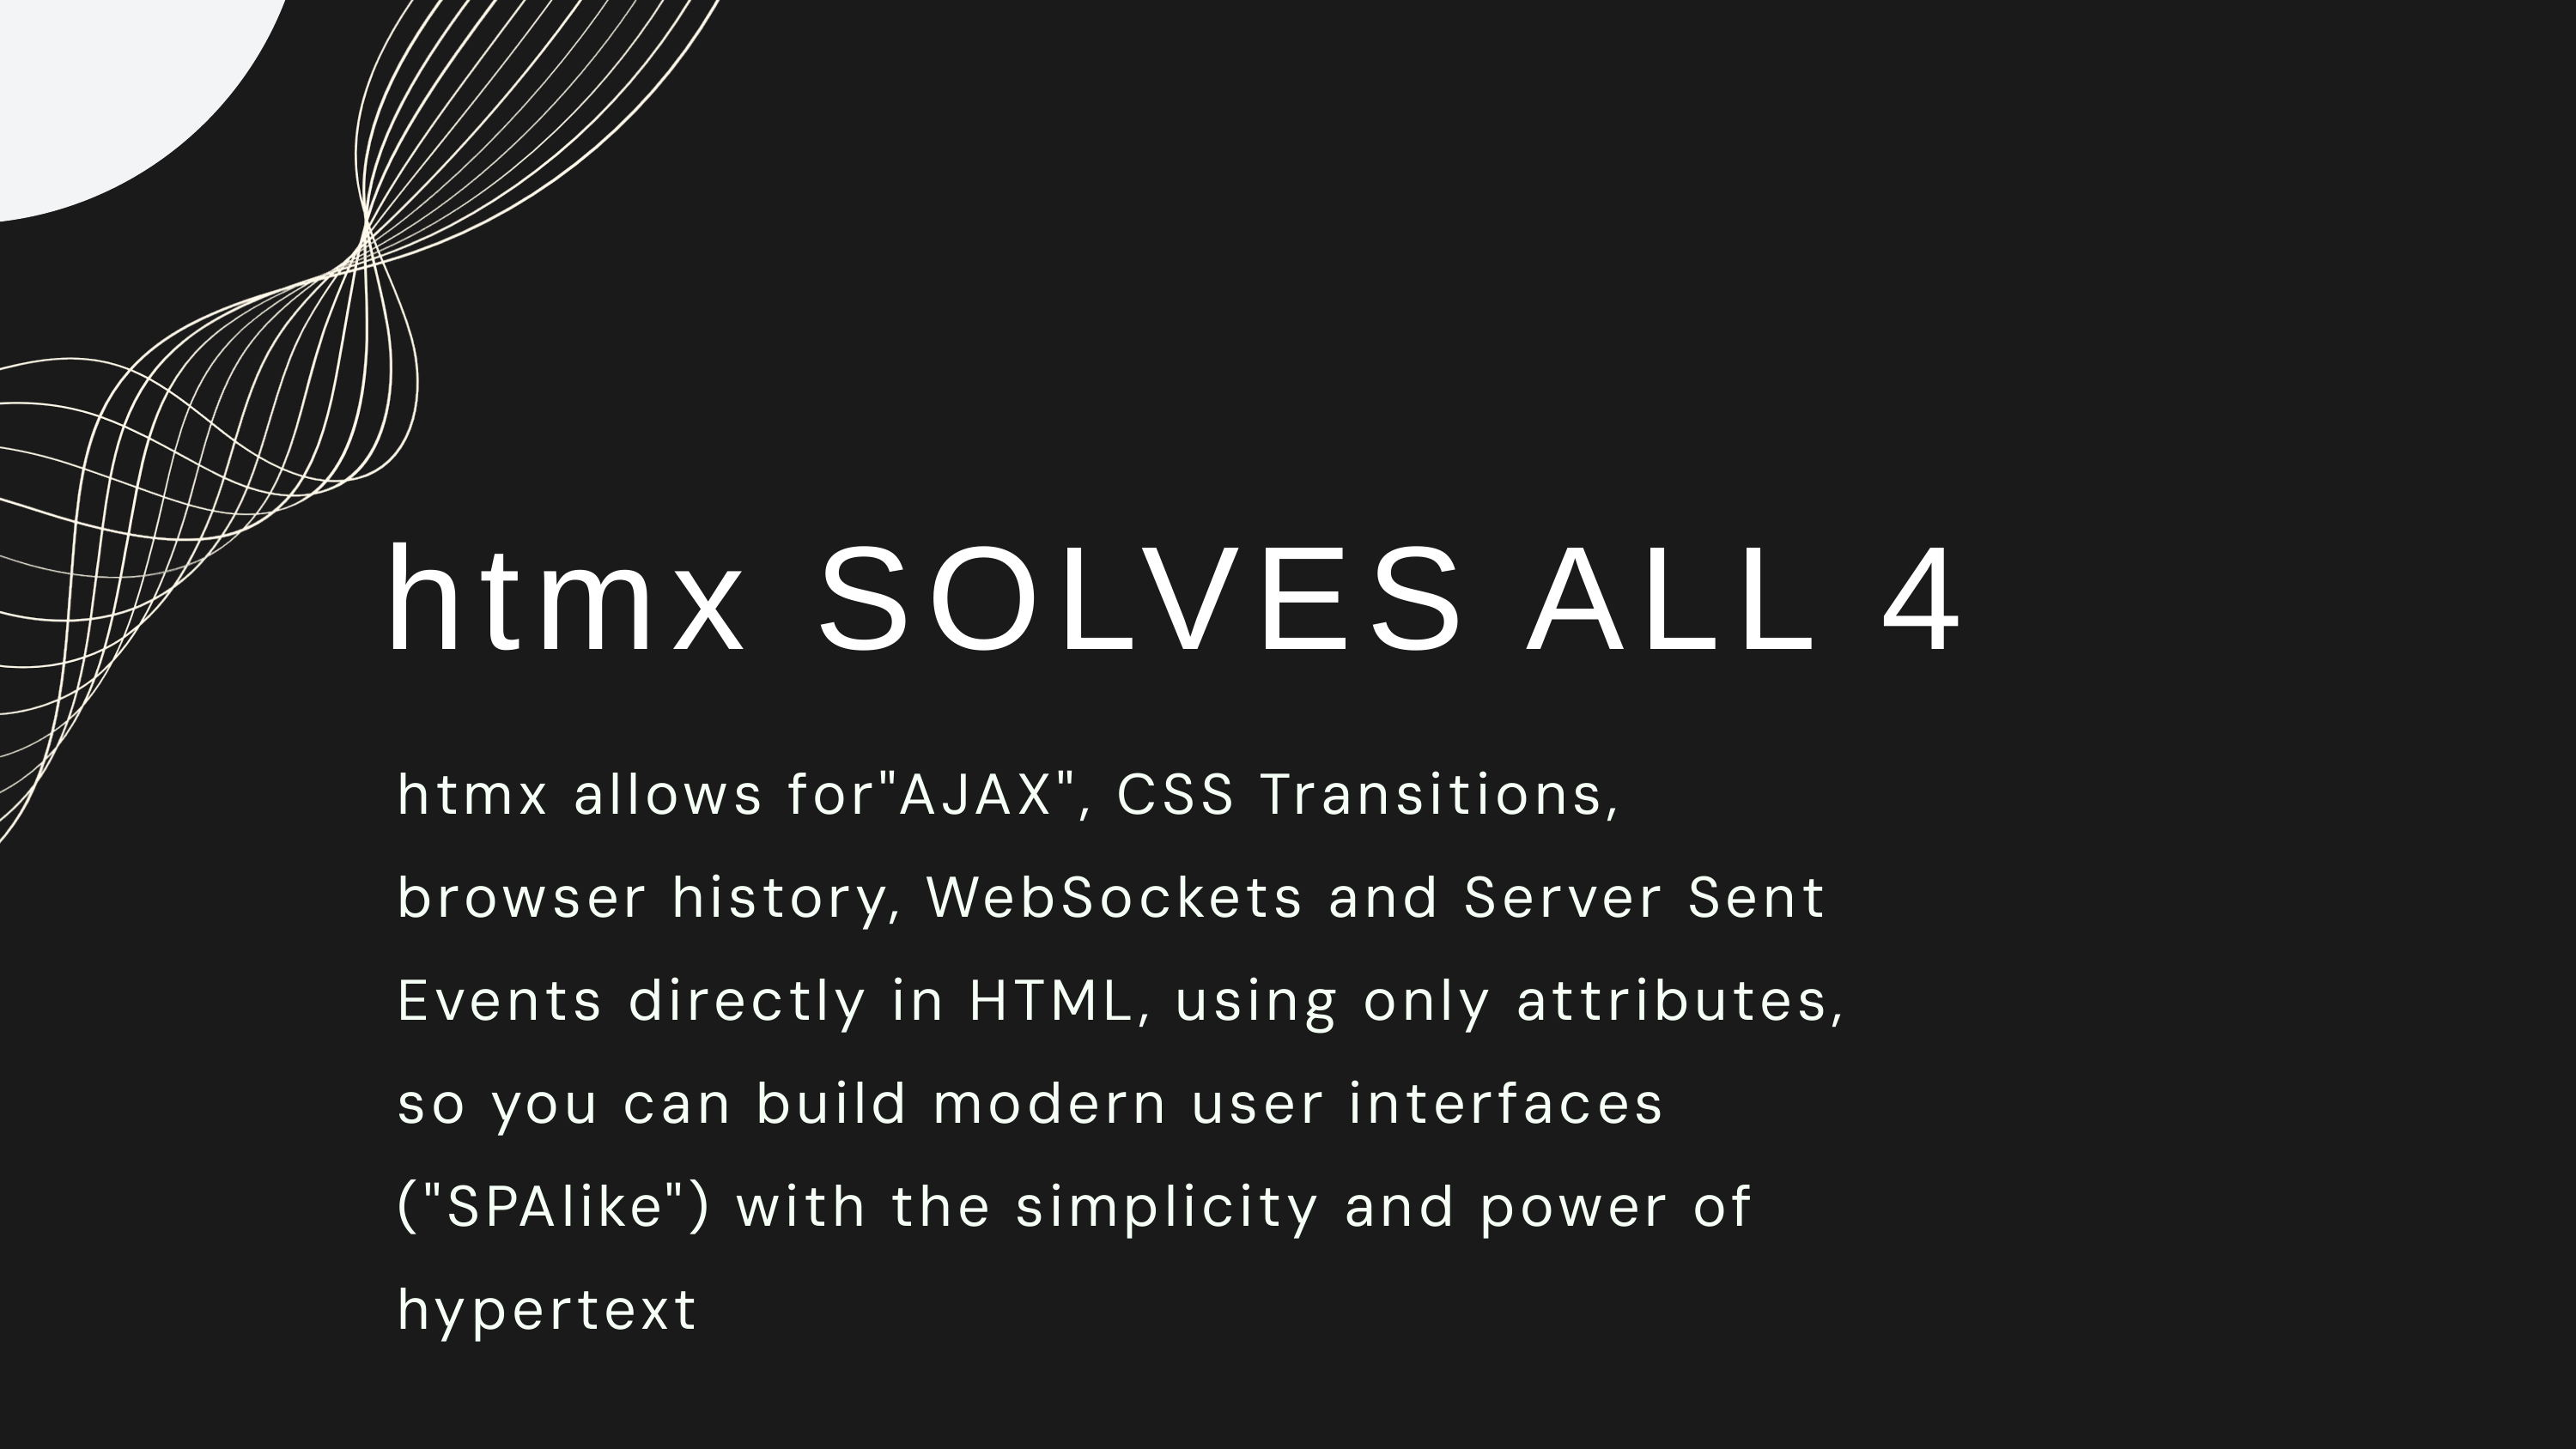

htmx SOLVES ALL 4
htmx allows for"AJAX", CSS Transitions, browser history, WebSockets and Server Sent Events directly in HTML, using only attributes, so you can build modern user interfaces ("SPAlike") with the simplicity and power of hypertext